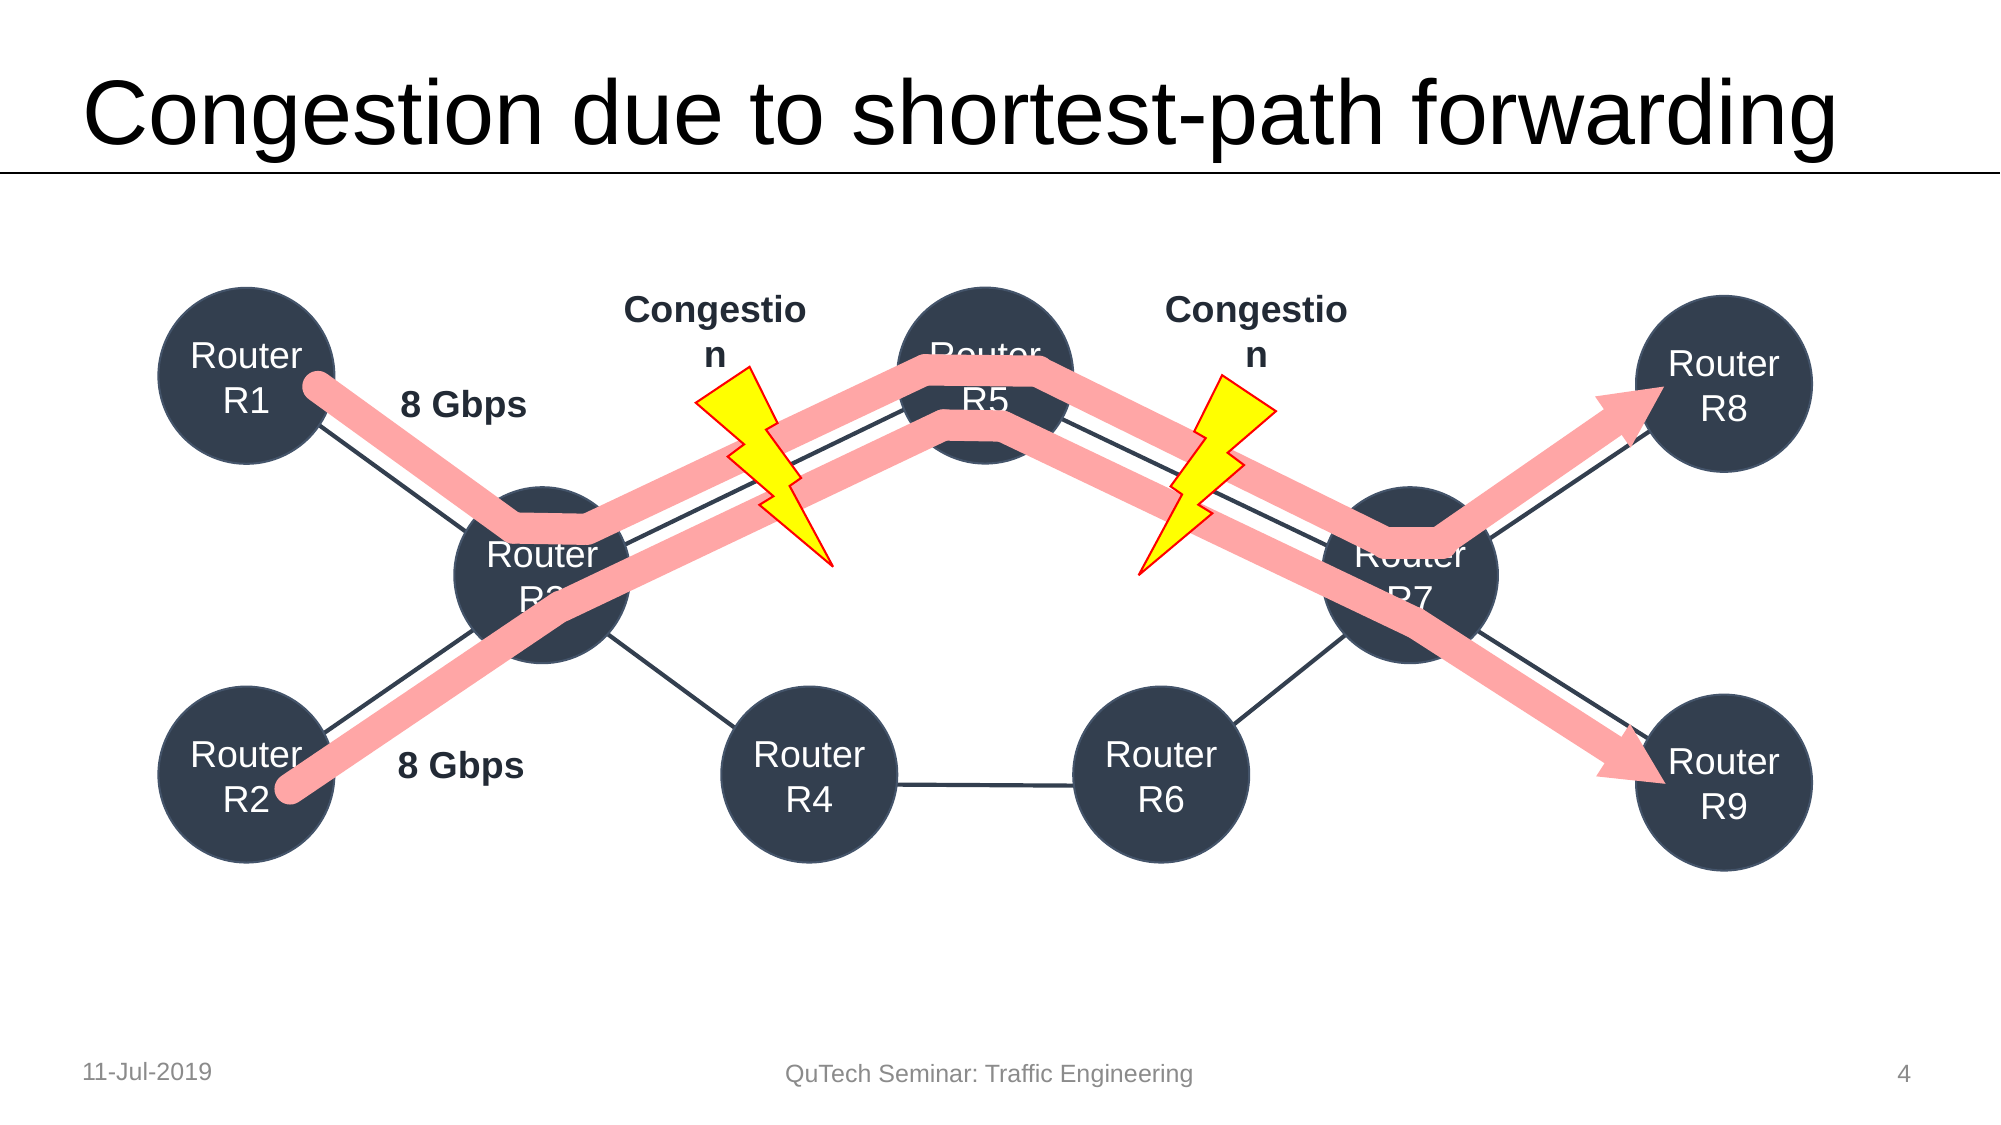

# Congestion due to shortest-path forwarding
Router
R5
Router
R1
Congestion
Congestion
Router
R8
8 Gbps

Router
R3
Router
R7
Router
R6
Router
R4
Router
R2
Router
R9
8 Gbps
11-Jul-2019
QuTech Seminar: Traffic Engineering
4